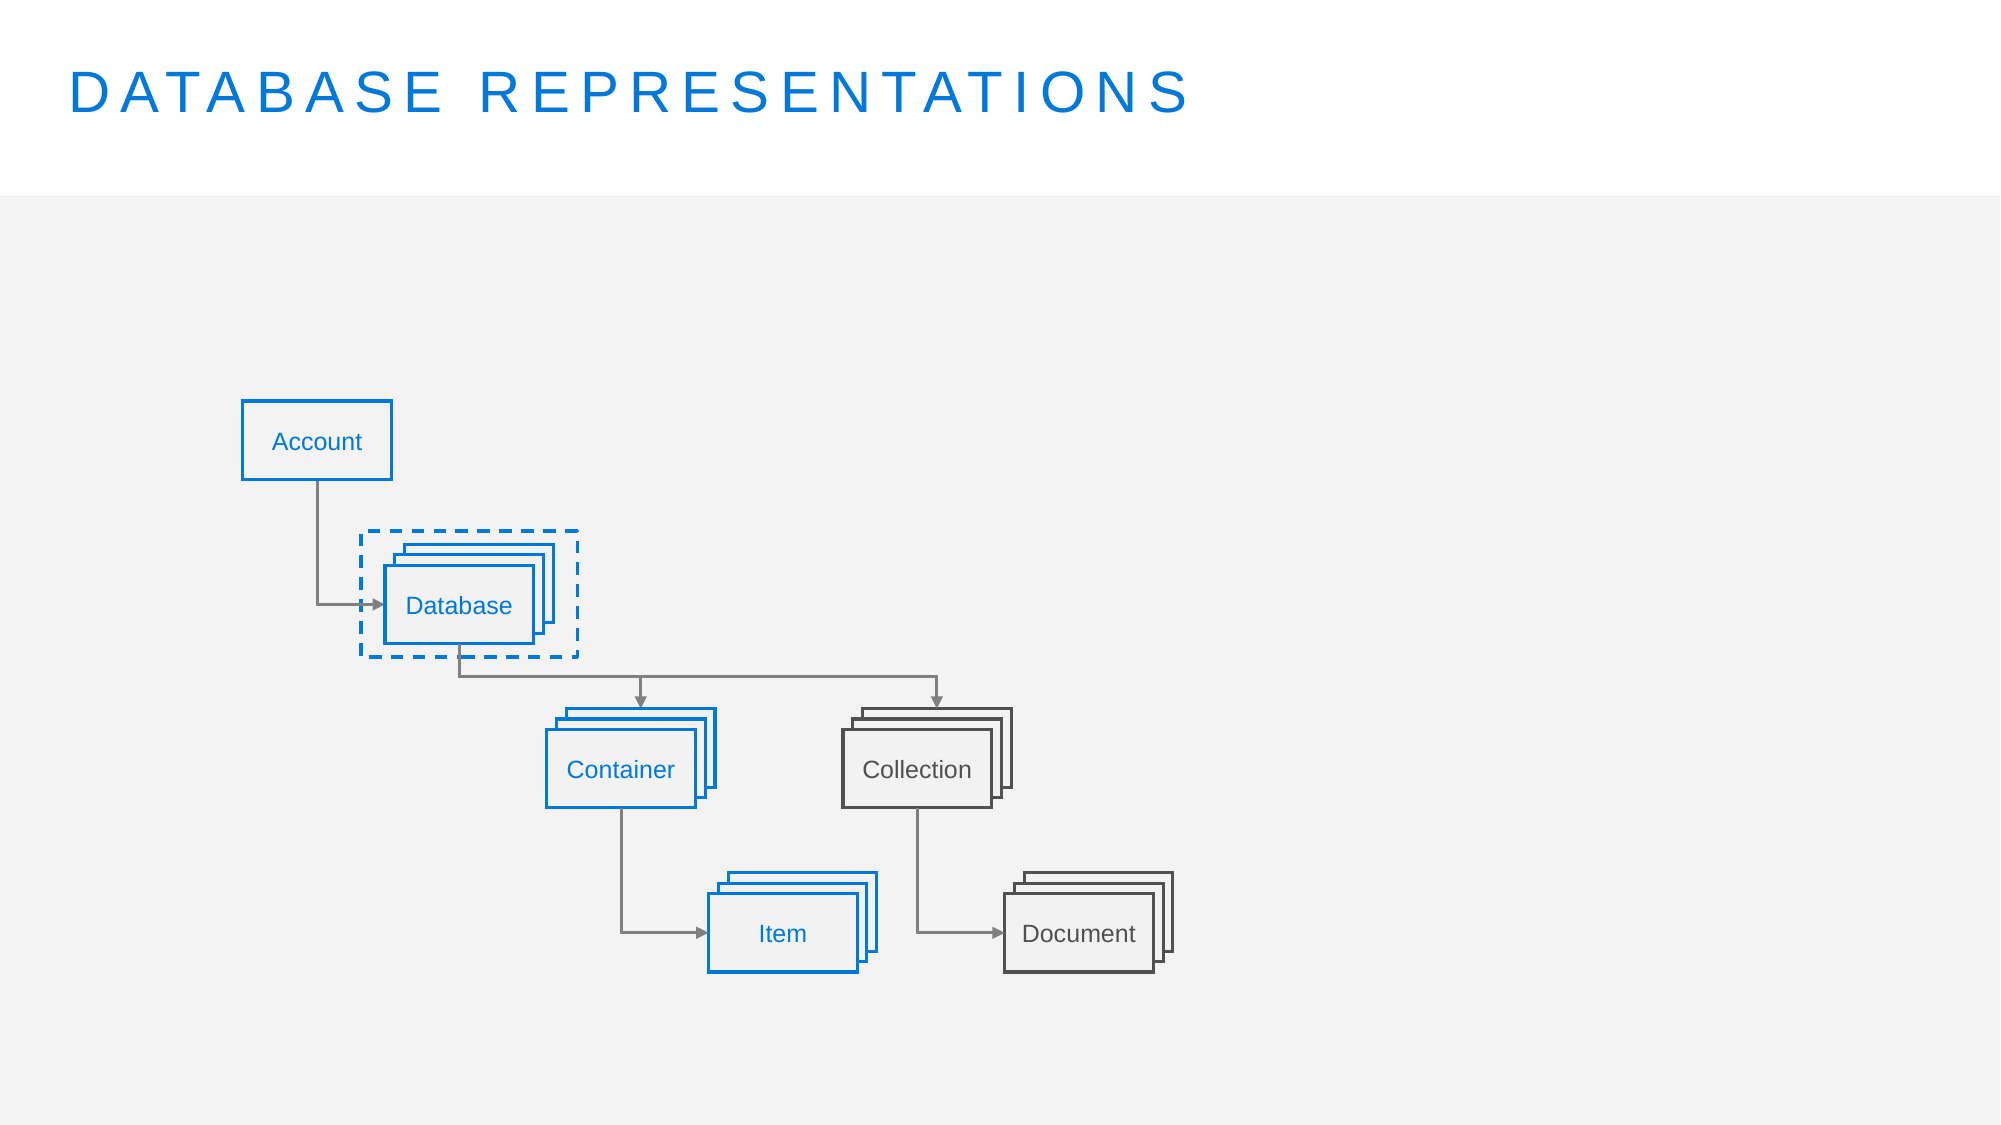

# Database Representations
Account

Database
Database
Database
Database
Database
Container
Database
Database
Collection
Database
Database
Item
Database
Database
Document